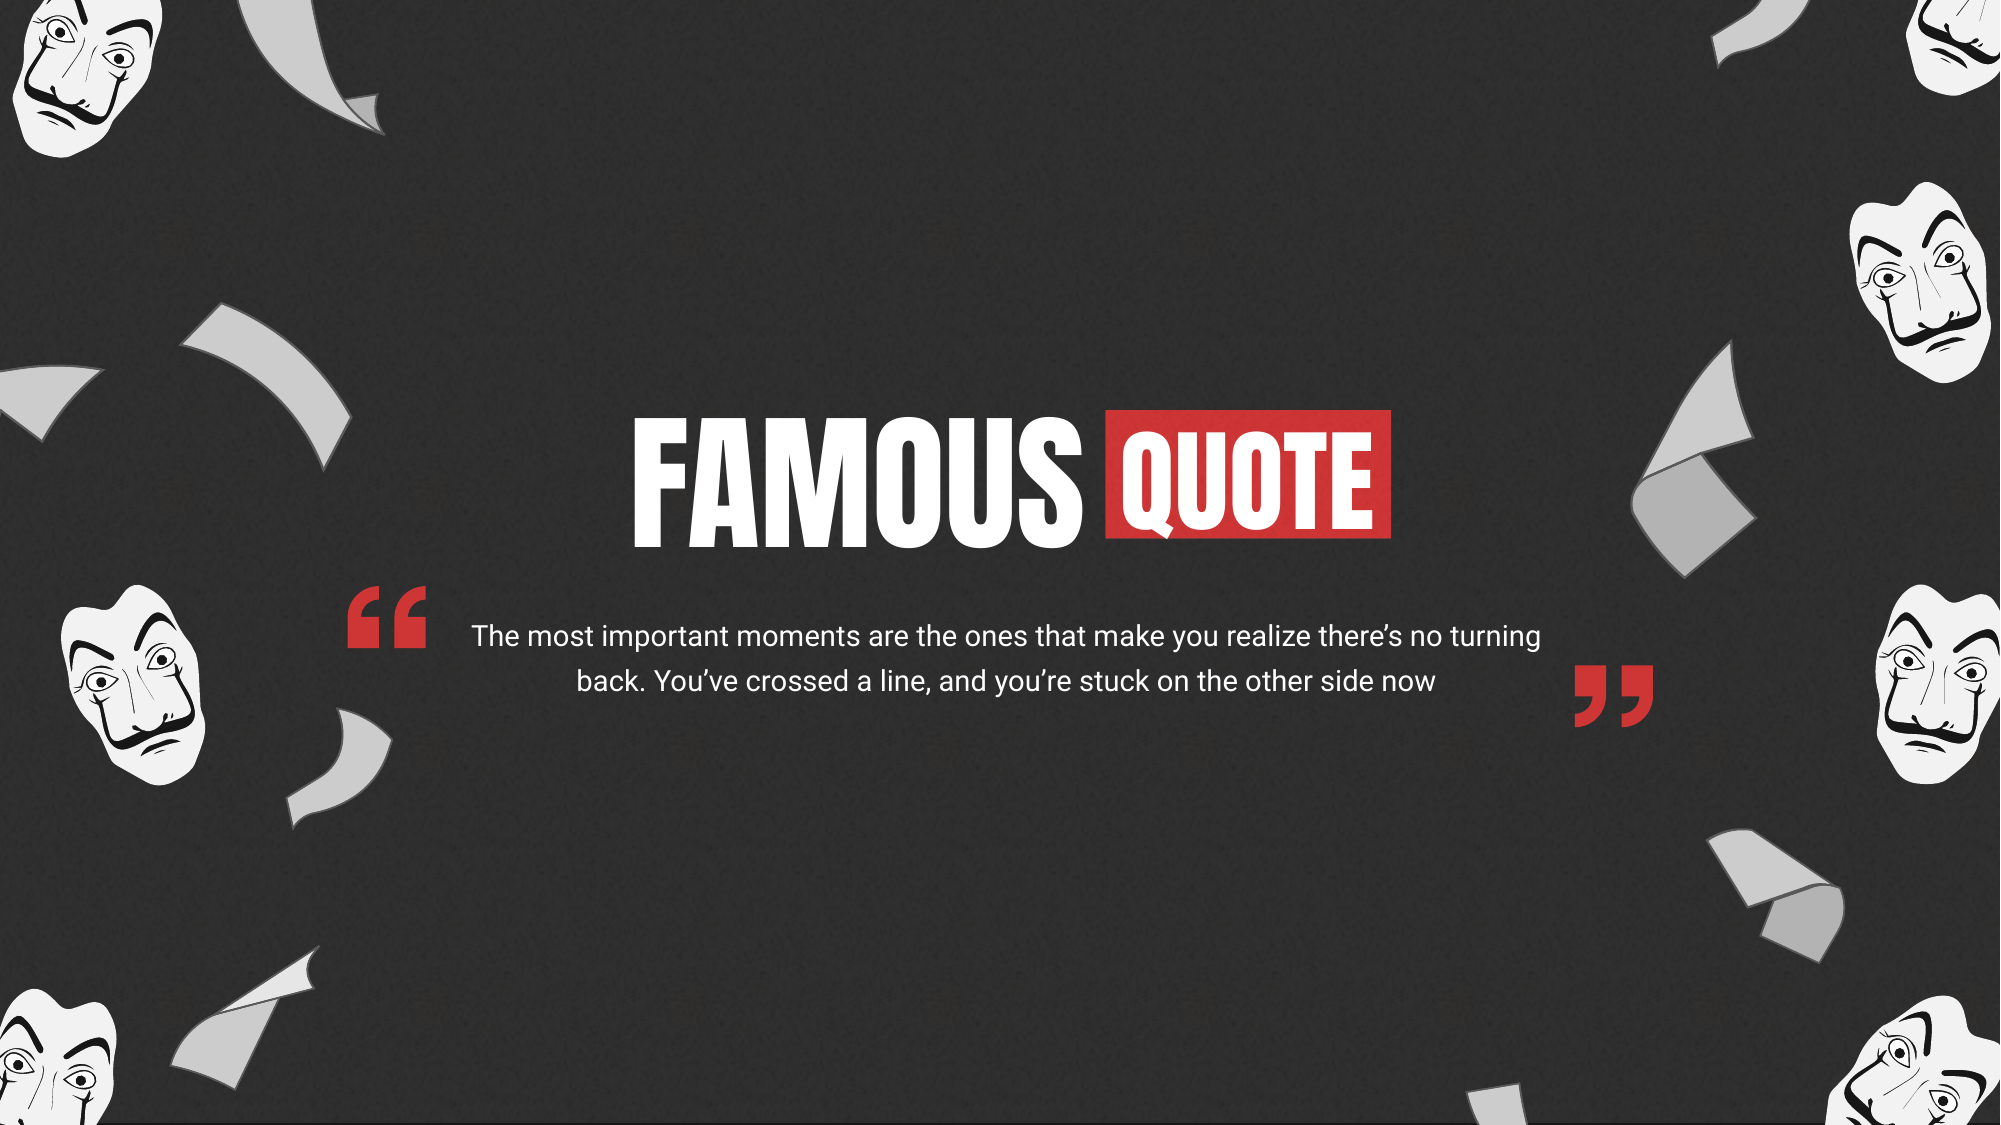

FAMOUS
QUOTE

The most important moments are the ones that make you realize there’s no turning back. You’ve crossed a line, and you’re stuck on the other side now